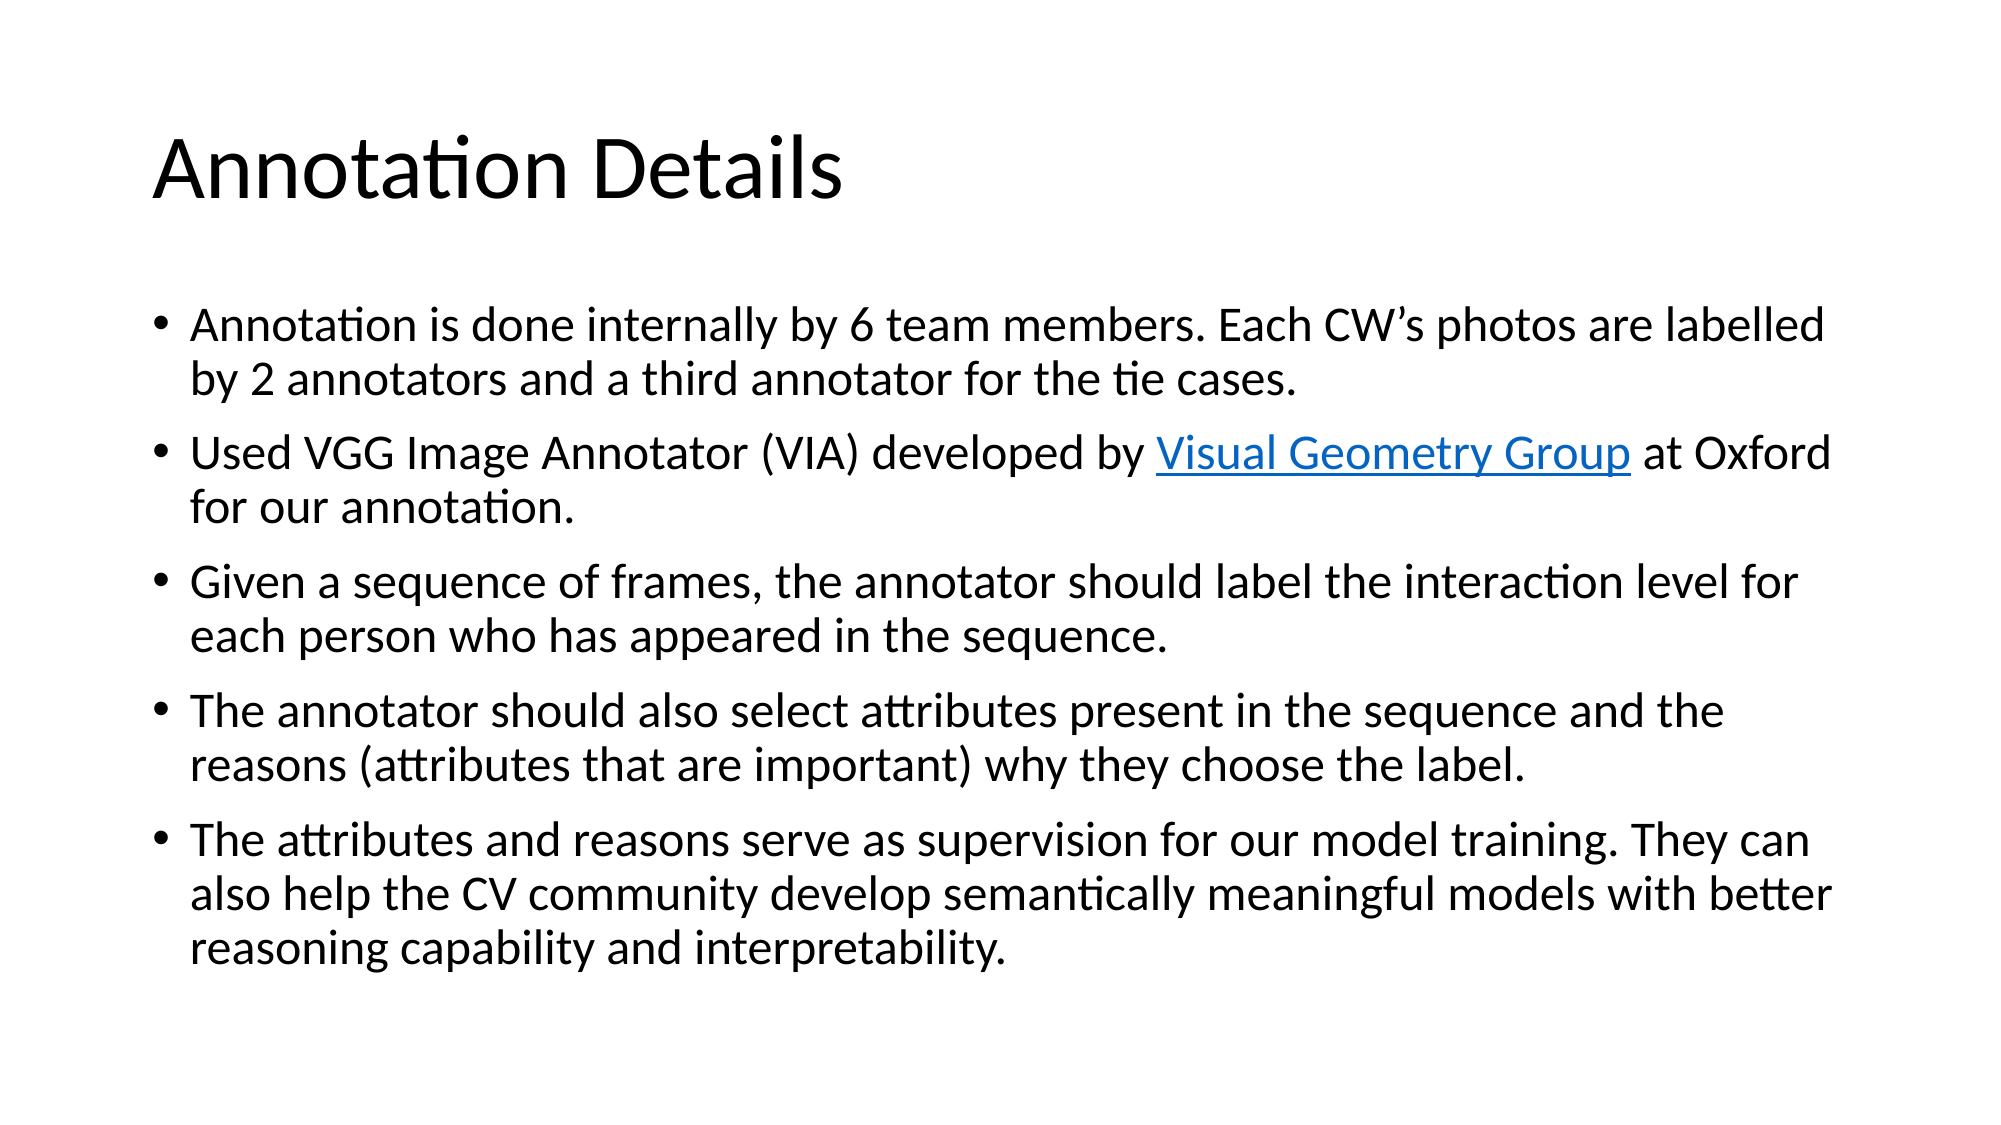

# Annotation Details
Annotation is done internally by 6 team members. Each CW’s photos are labelled by 2 annotators and a third annotator for the tie cases.
Used VGG Image Annotator (VIA) developed by Visual Geometry Group at Oxford for our annotation.
Given a sequence of frames, the annotator should label the interaction level for each person who has appeared in the sequence.
The annotator should also select attributes present in the sequence and the reasons (attributes that are important) why they choose the label.
The attributes and reasons serve as supervision for our model training. They can also help the CV community develop semantically meaningful models with better reasoning capability and interpretability.